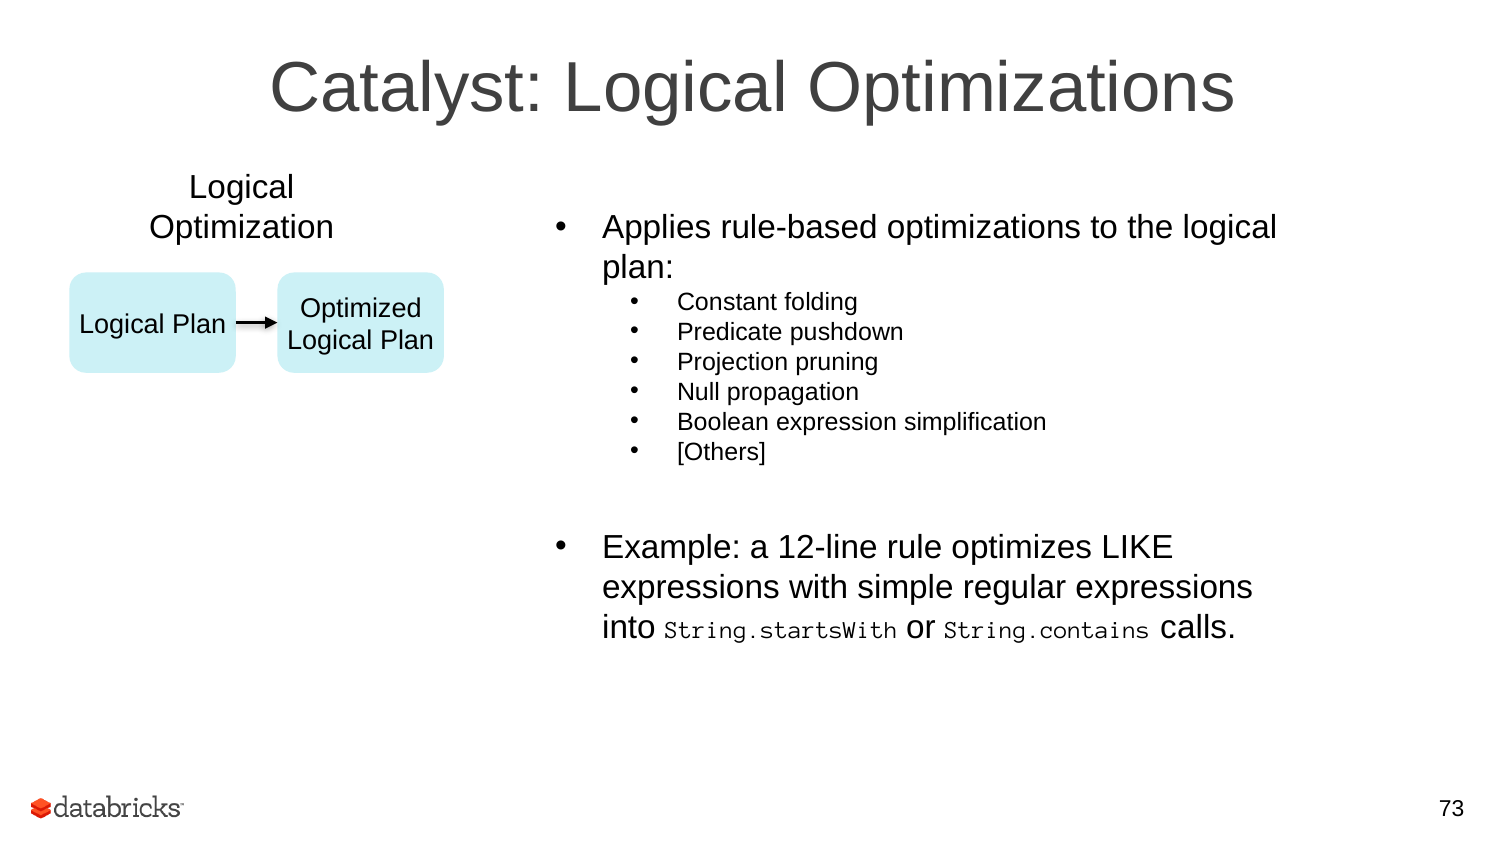

Catalyst: Logical Optimizations
Logical
Optimization
Applies rule-based optimizations to the logical plan:
Constant folding
Predicate pushdown
Projection pruning
Null propagation
Boolean expression simplification
[Others]

Example: a 12-line rule optimizes LIKE expressions with simple regular expressions into String.startsWith or String.contains calls.
Logical Plan
Optimized Logical Plan
73